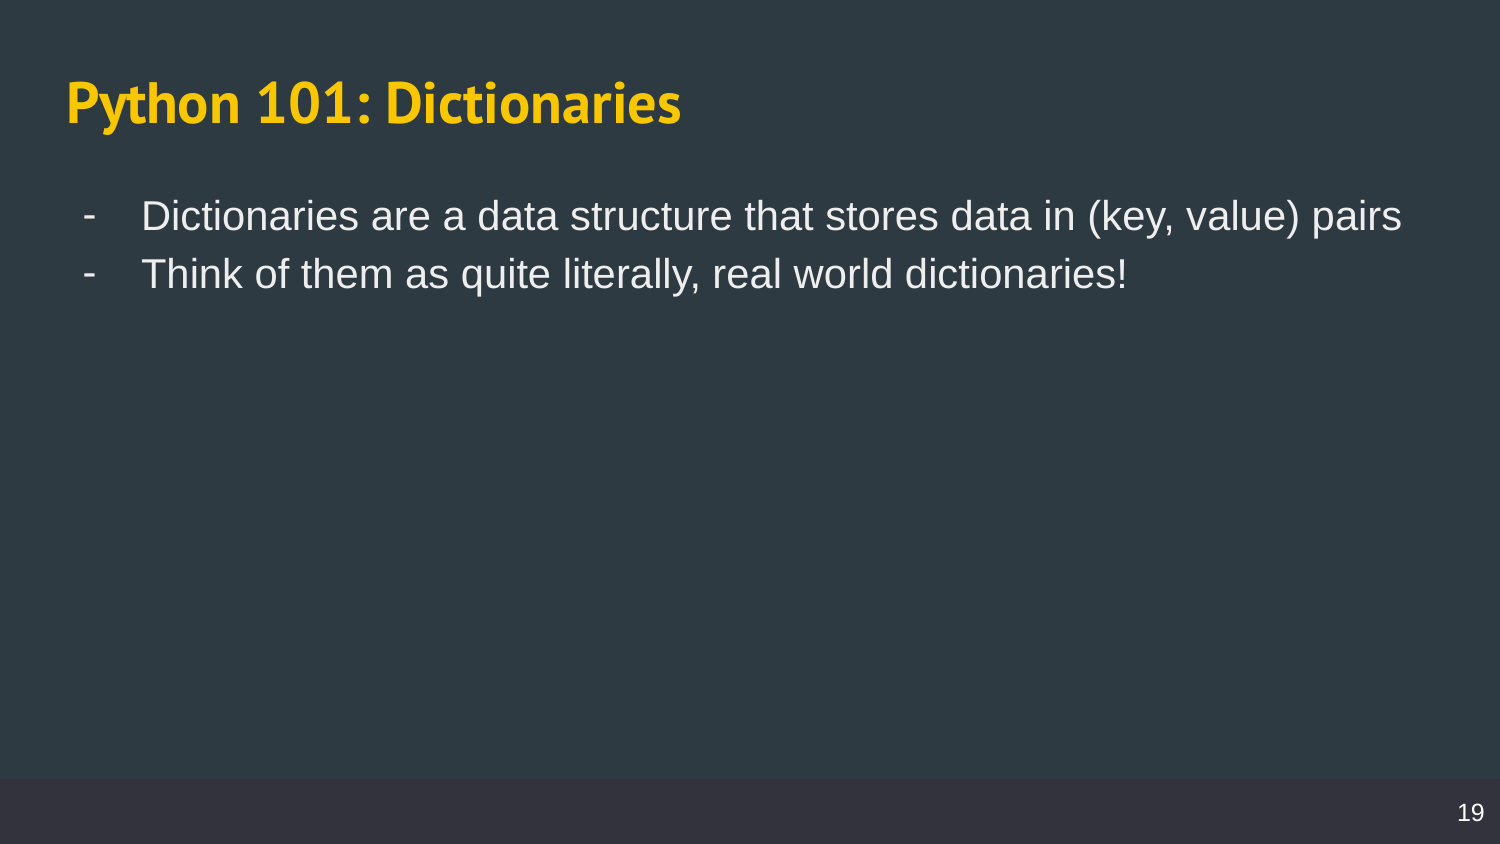

# Python 101: Dictionaries
Dictionaries are a data structure that stores data in (key, value) pairs
Think of them as quite literally, real world dictionaries!

19